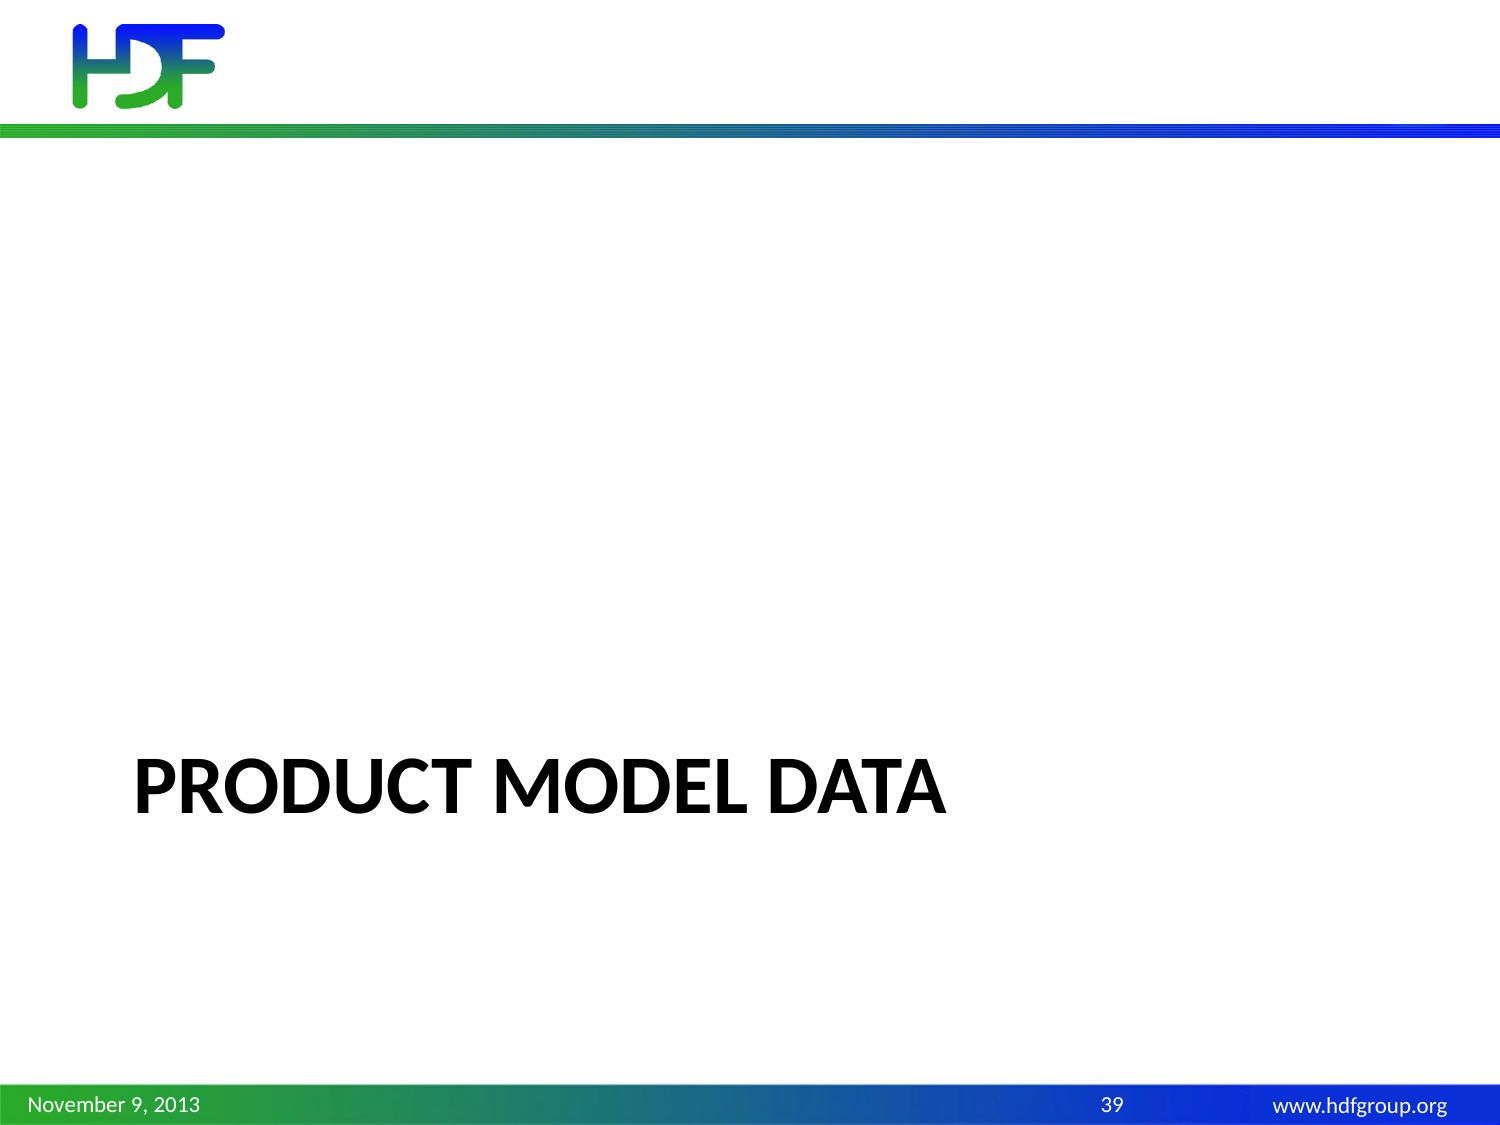

# Product Model Data
November 9, 2013
39